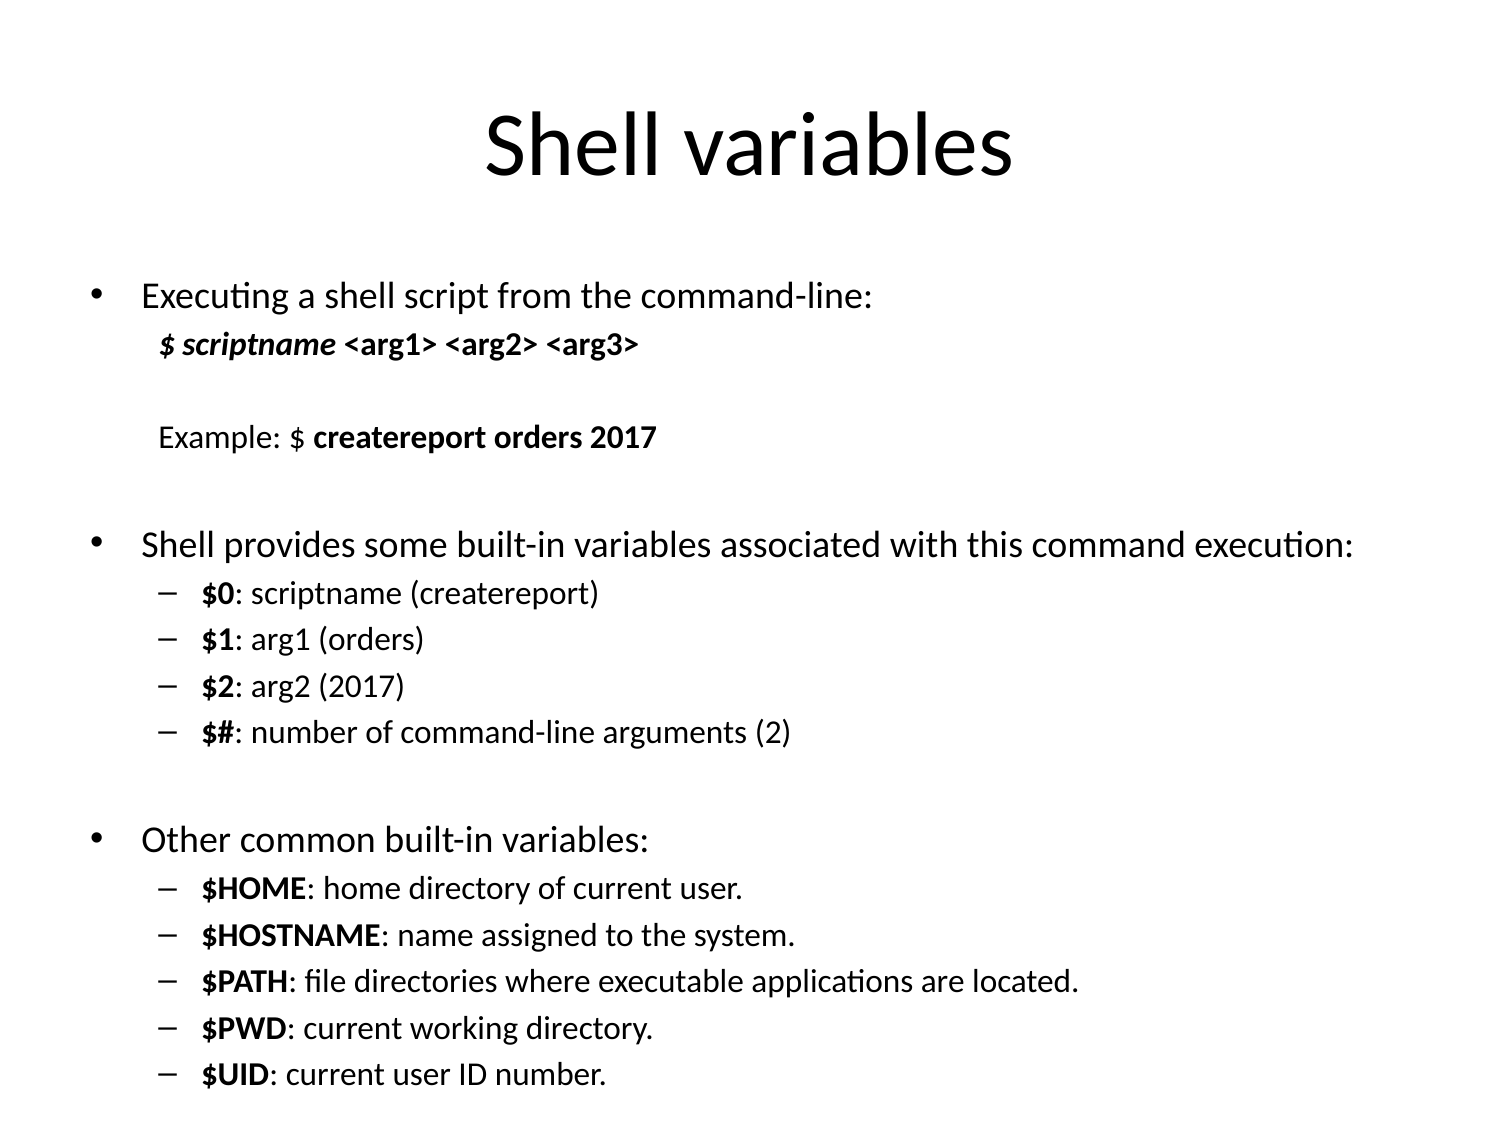

# Shell variables
Executing a shell script from the command-line:
$ scriptname <arg1> <arg2> <arg3>

Example: $ createreport orders 2017

Shell provides some built-in variables associated with this command execution:
$0: scriptname (createreport)
$1: arg1 (orders)
$2: arg2 (2017)
$#: number of command-line arguments (2)

Other common built-in variables:
$HOME: home directory of current user.
$HOSTNAME: name assigned to the system.
$PATH: file directories where executable applications are located.
$PWD: current working directory.
$UID: current user ID number.